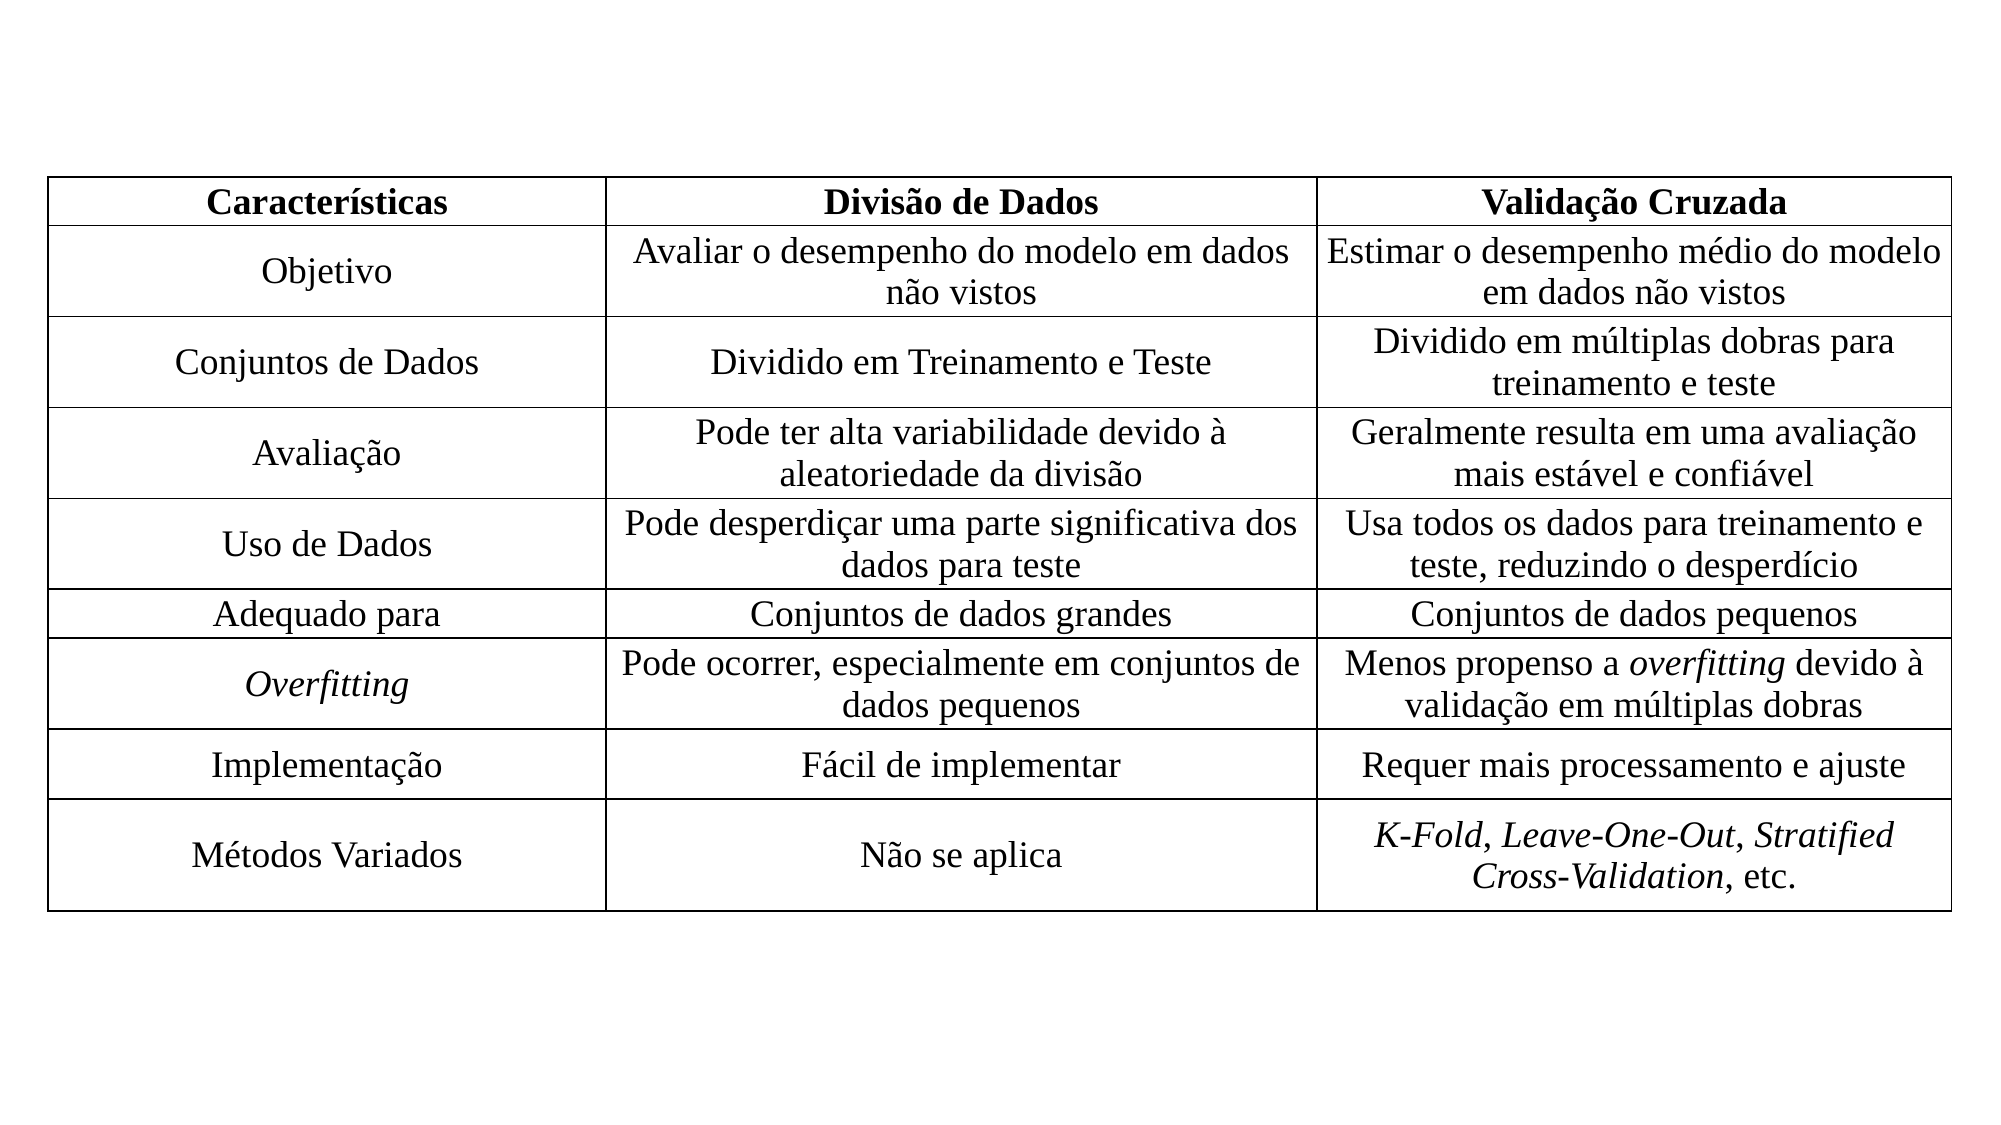

| Características | Divisão de Dados | Validação Cruzada |
| --- | --- | --- |
| Objetivo | Avaliar o desempenho do modelo em dados não vistos | Estimar o desempenho médio do modelo em dados não vistos |
| Conjuntos de Dados | Dividido em Treinamento e Teste | Dividido em múltiplas dobras para treinamento e teste |
| Avaliação | Pode ter alta variabilidade devido à aleatoriedade da divisão | Geralmente resulta em uma avaliação mais estável e confiável |
| Uso de Dados | Pode desperdiçar uma parte significativa dos dados para teste | Usa todos os dados para treinamento e teste, reduzindo o desperdício |
| Adequado para | Conjuntos de dados grandes | Conjuntos de dados pequenos |
| Overfitting | Pode ocorrer, especialmente em conjuntos de dados pequenos | Menos propenso a overfitting devido à validação em múltiplas dobras |
| Implementação | Fácil de implementar | Requer mais processamento e ajuste |
| Métodos Variados | Não se aplica | K-Fold, Leave-One-Out, Stratified Cross-Validation, etc. |